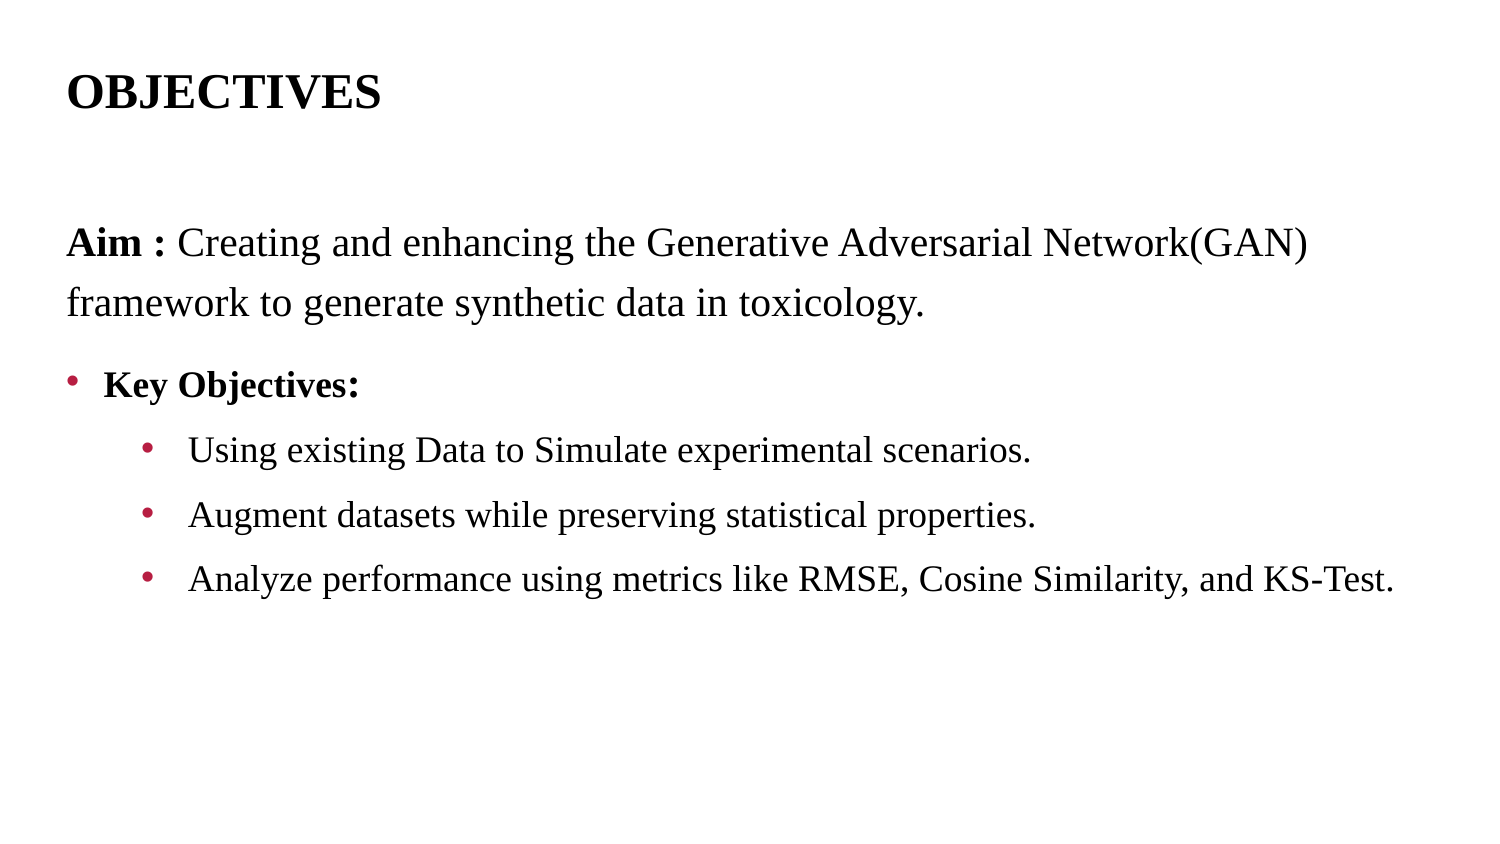

# OBJECTIVES
Aim : Creating and enhancing the Generative Adversarial Network(GAN) framework to generate synthetic data in toxicology.
Key Objectives:
Using existing Data to Simulate experimental scenarios.
Augment datasets while preserving statistical properties.
Analyze performance using metrics like RMSE, Cosine Similarity, and KS-Test.